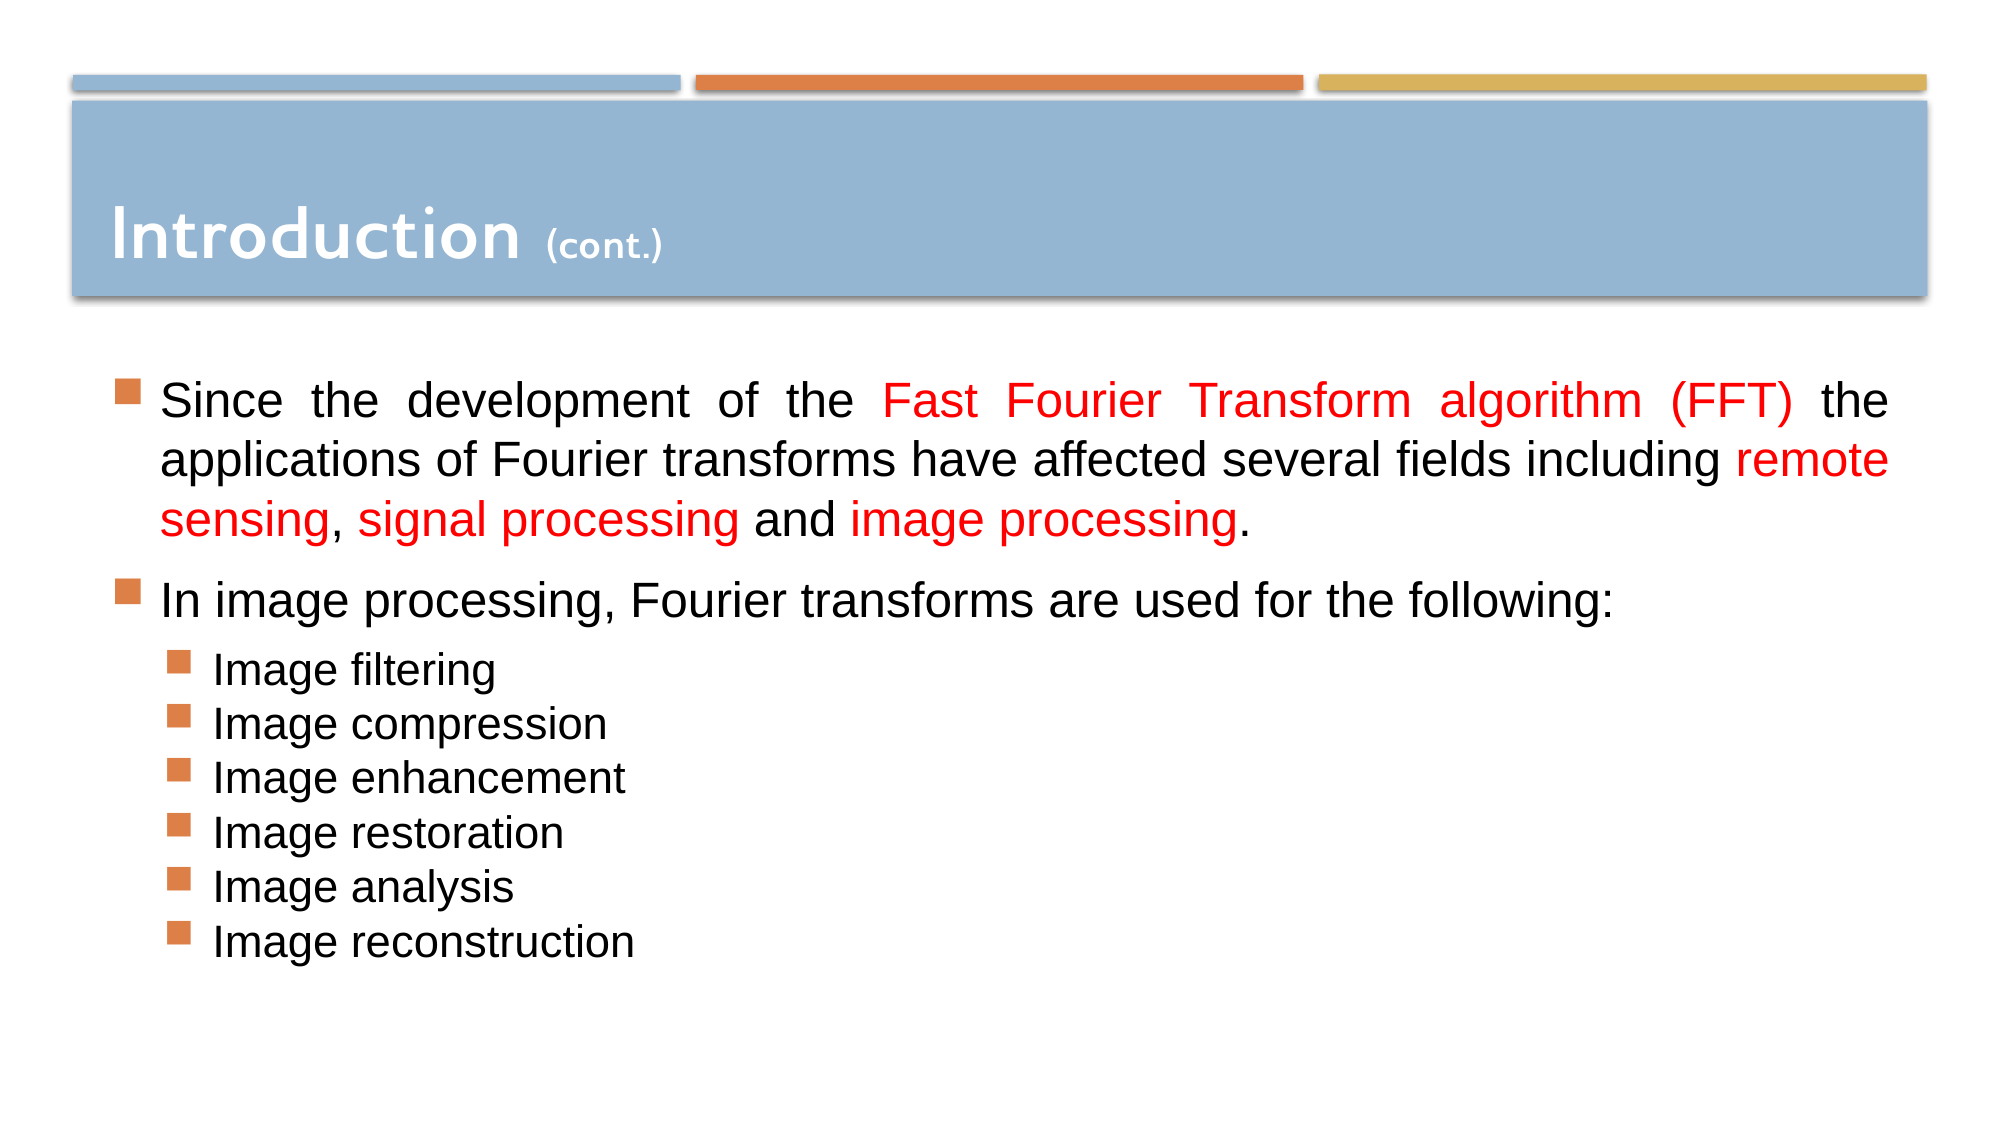

# Introduction (cont.)
Since the development of the Fast Fourier Transform algorithm (FFT) the applications of Fourier transforms have affected several fields including remote sensing, signal processing and image processing.
In image processing, Fourier transforms are used for the following:
Image filtering
Image compression
Image enhancement
Image restoration
Image analysis
Image reconstruction